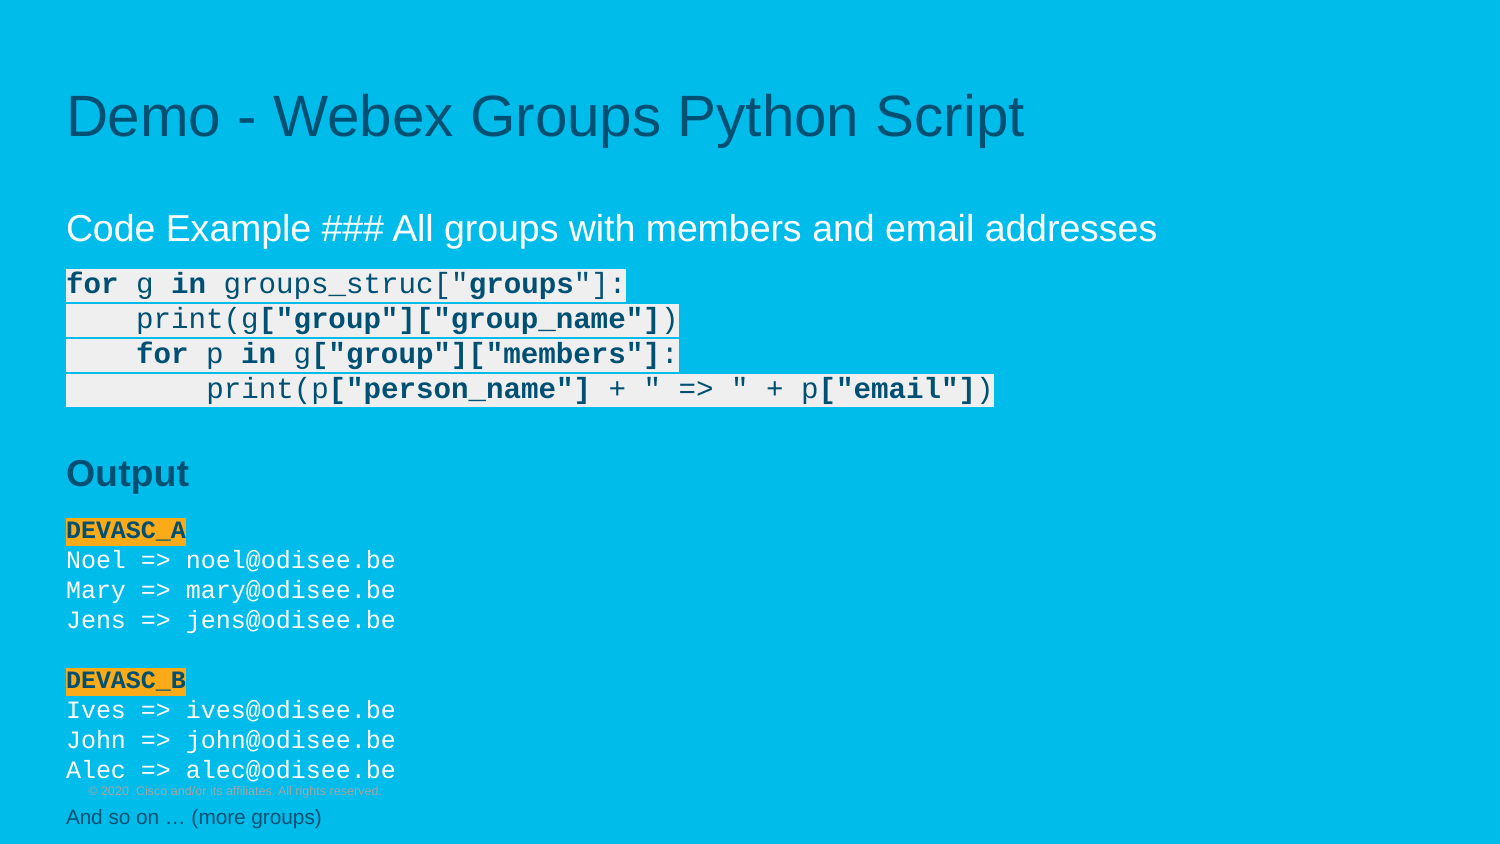

# Demo - Webex Groups Python Script
Code Example ### All groups with members and email addresses
for g in groups_struc["groups"]:
    print(g["group"]["group_name"])
    for p in g["group"]["members"]:
        print(p["person_name"] + " => " + p["email"])

Output

DEVASC_A
Noel => noel@odisee.be
Mary => mary@odisee.be
Jens => jens@odisee.be

DEVASC_B
Ives => ives@odisee.be
John => john@odisee.be
Alec => alec@odisee.be

And so on … (more groups)